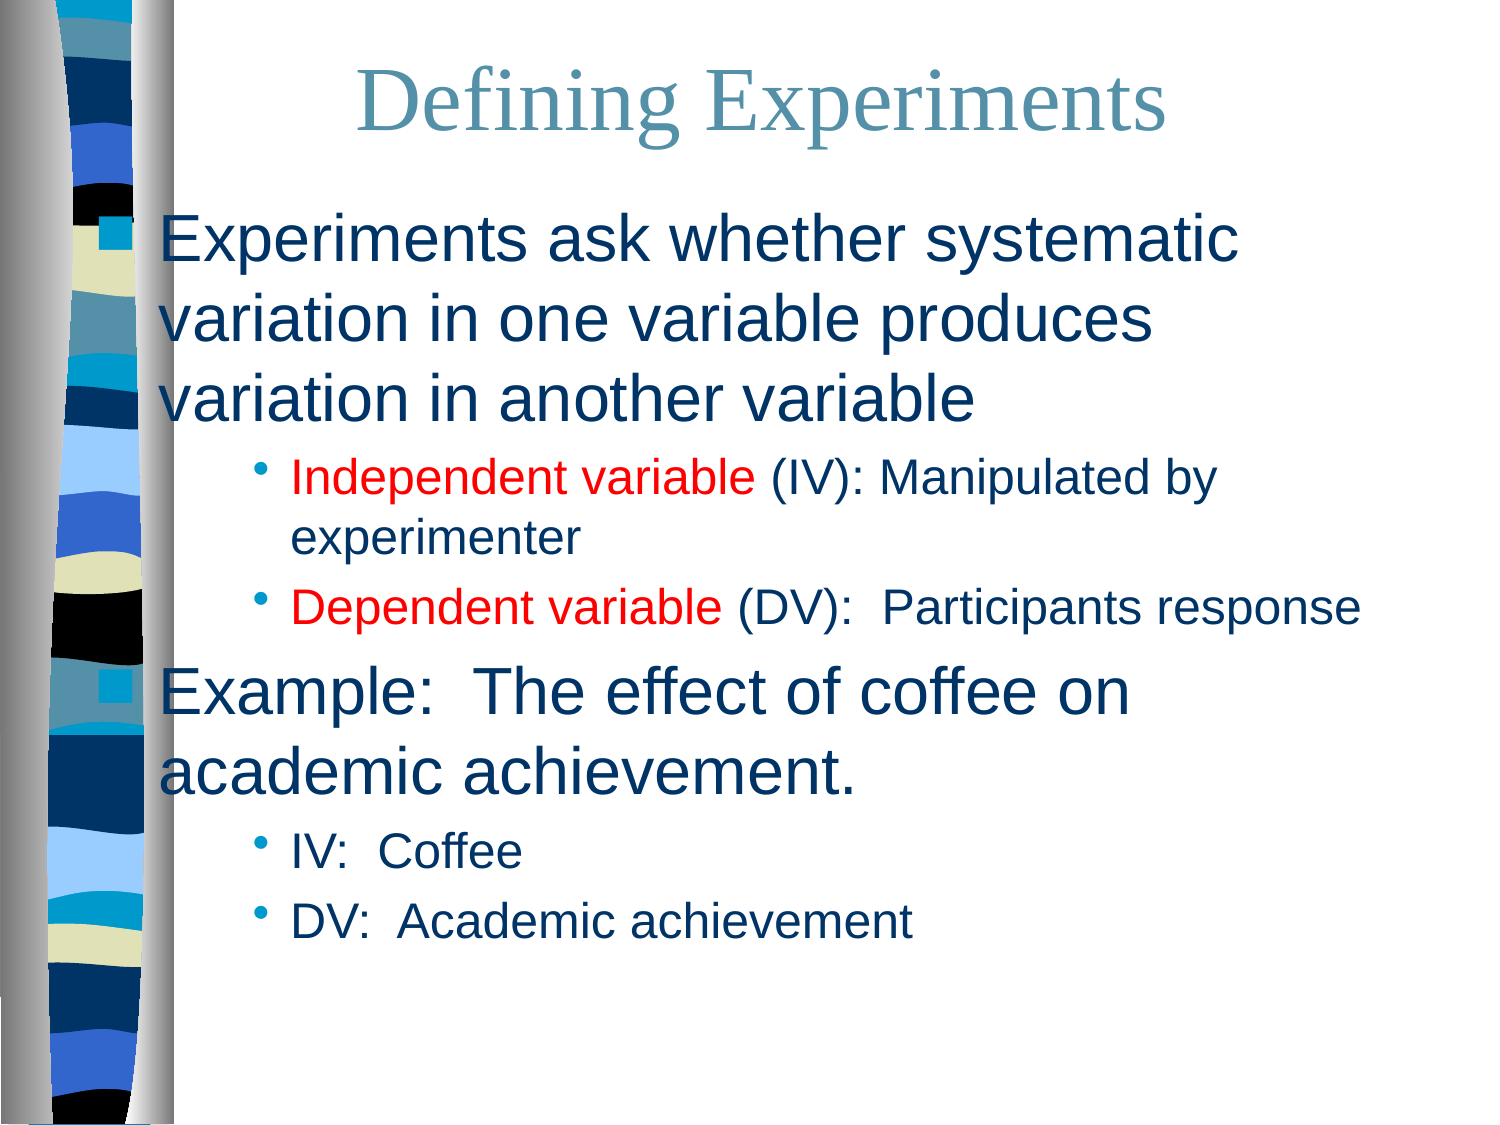

# Defining Experiments
Experiments ask whether systematic variation in one variable produces variation in another variable
Independent variable (IV): Manipulated by experimenter
Dependent variable (DV):  Participants response
Example:  The effect of coffee on academic achievement.
IV:  Coffee
DV:  Academic achievement